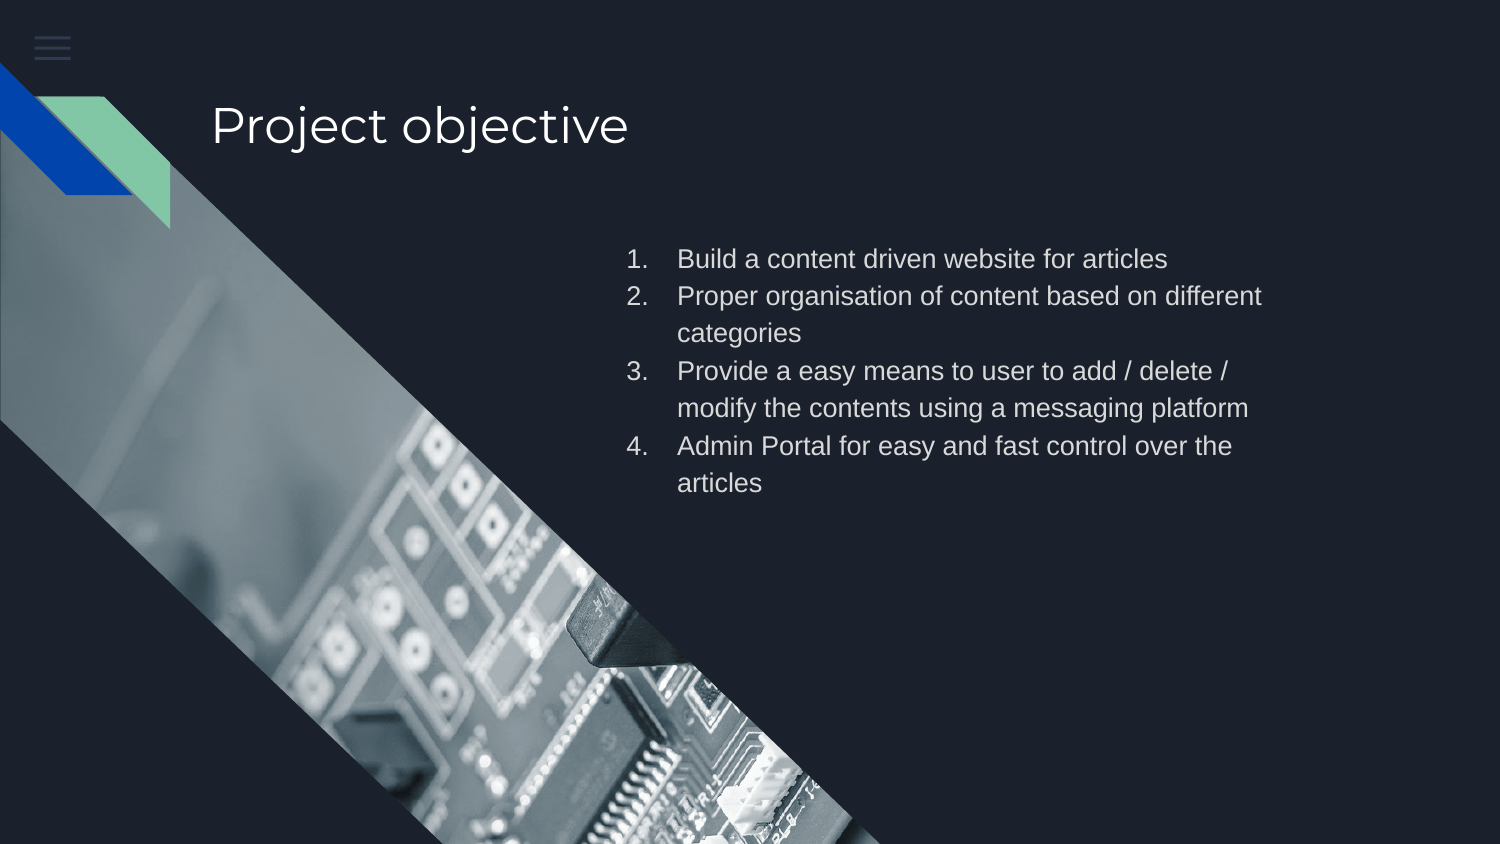

# Project objective
Build a content driven website for articles
Proper organisation of content based on different categories
Provide a easy means to user to add / delete / modify the contents using a messaging platform
Admin Portal for easy and fast control over the articles